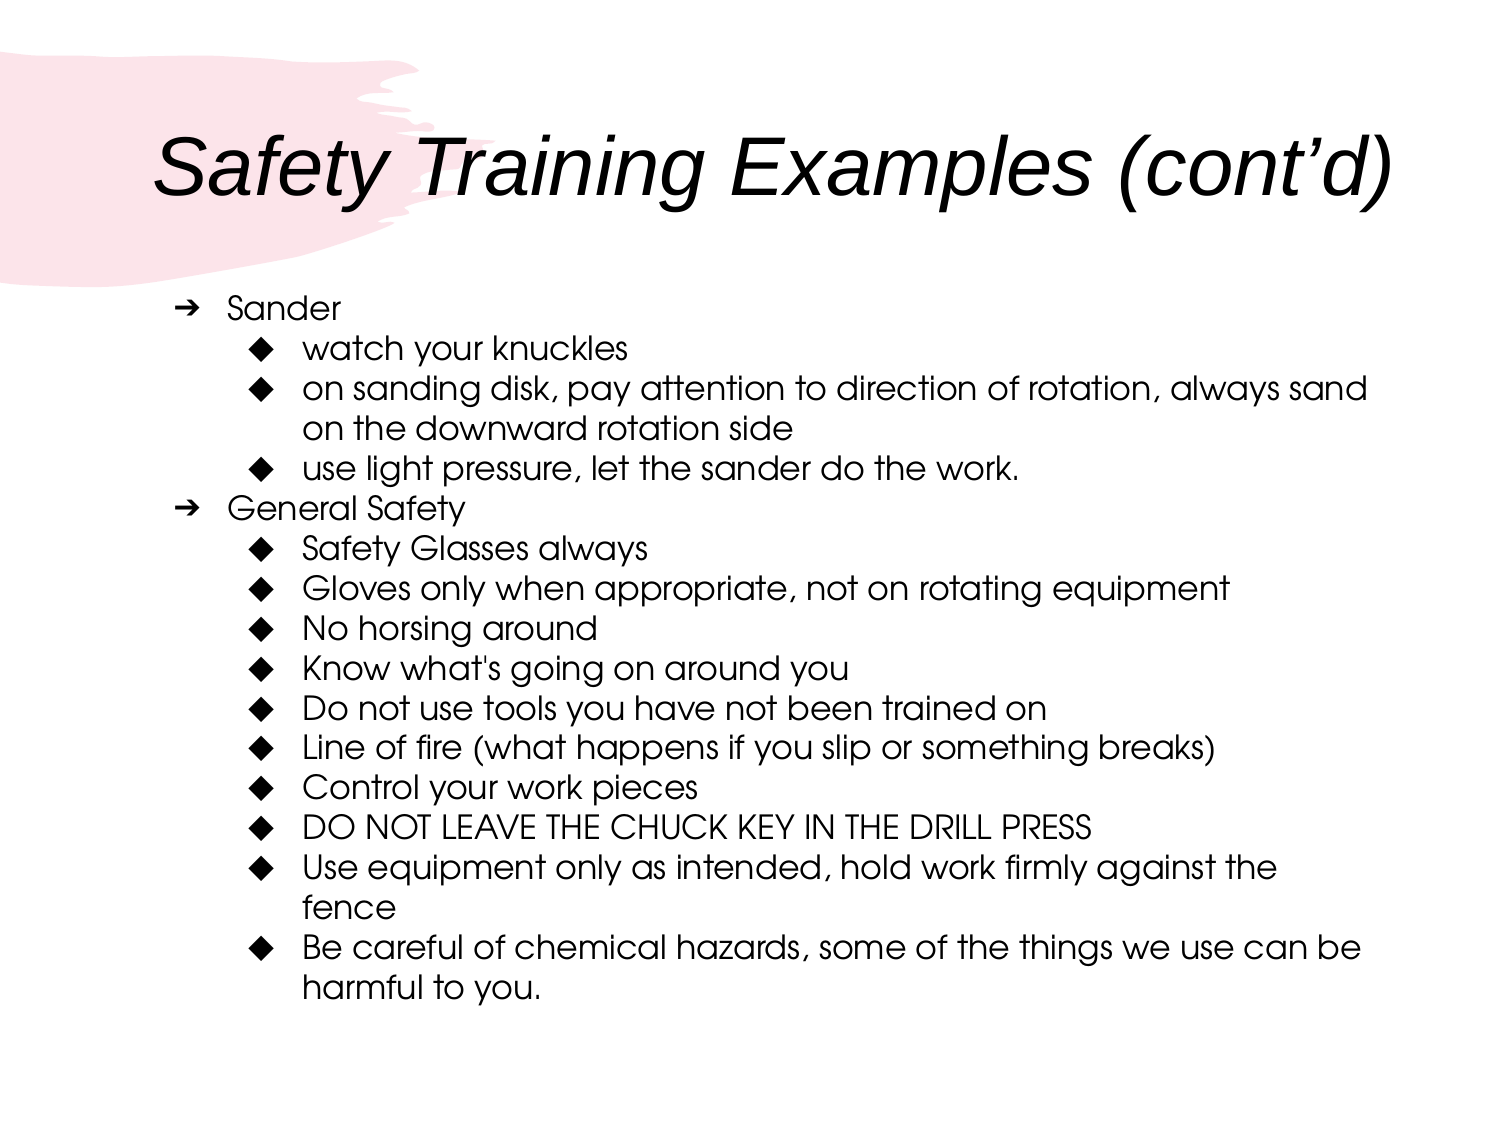

# Safety Training Examples (cont’d)
Sander
watch your knuckles
on sanding disk, pay attention to direction of rotation, always sand on the downward rotation side
use light pressure, let the sander do the work.
General Safety
Safety Glasses always
Gloves only when appropriate, not on rotating equipment
No horsing around
Know what's going on around you
Do not use tools you have not been trained on
Line of fire (what happens if you slip or something breaks)
Control your work pieces
DO NOT LEAVE THE CHUCK KEY IN THE DRILL PRESS
Use equipment only as intended, hold work firmly against the fence
Be careful of chemical hazards, some of the things we use can be harmful to you.
13